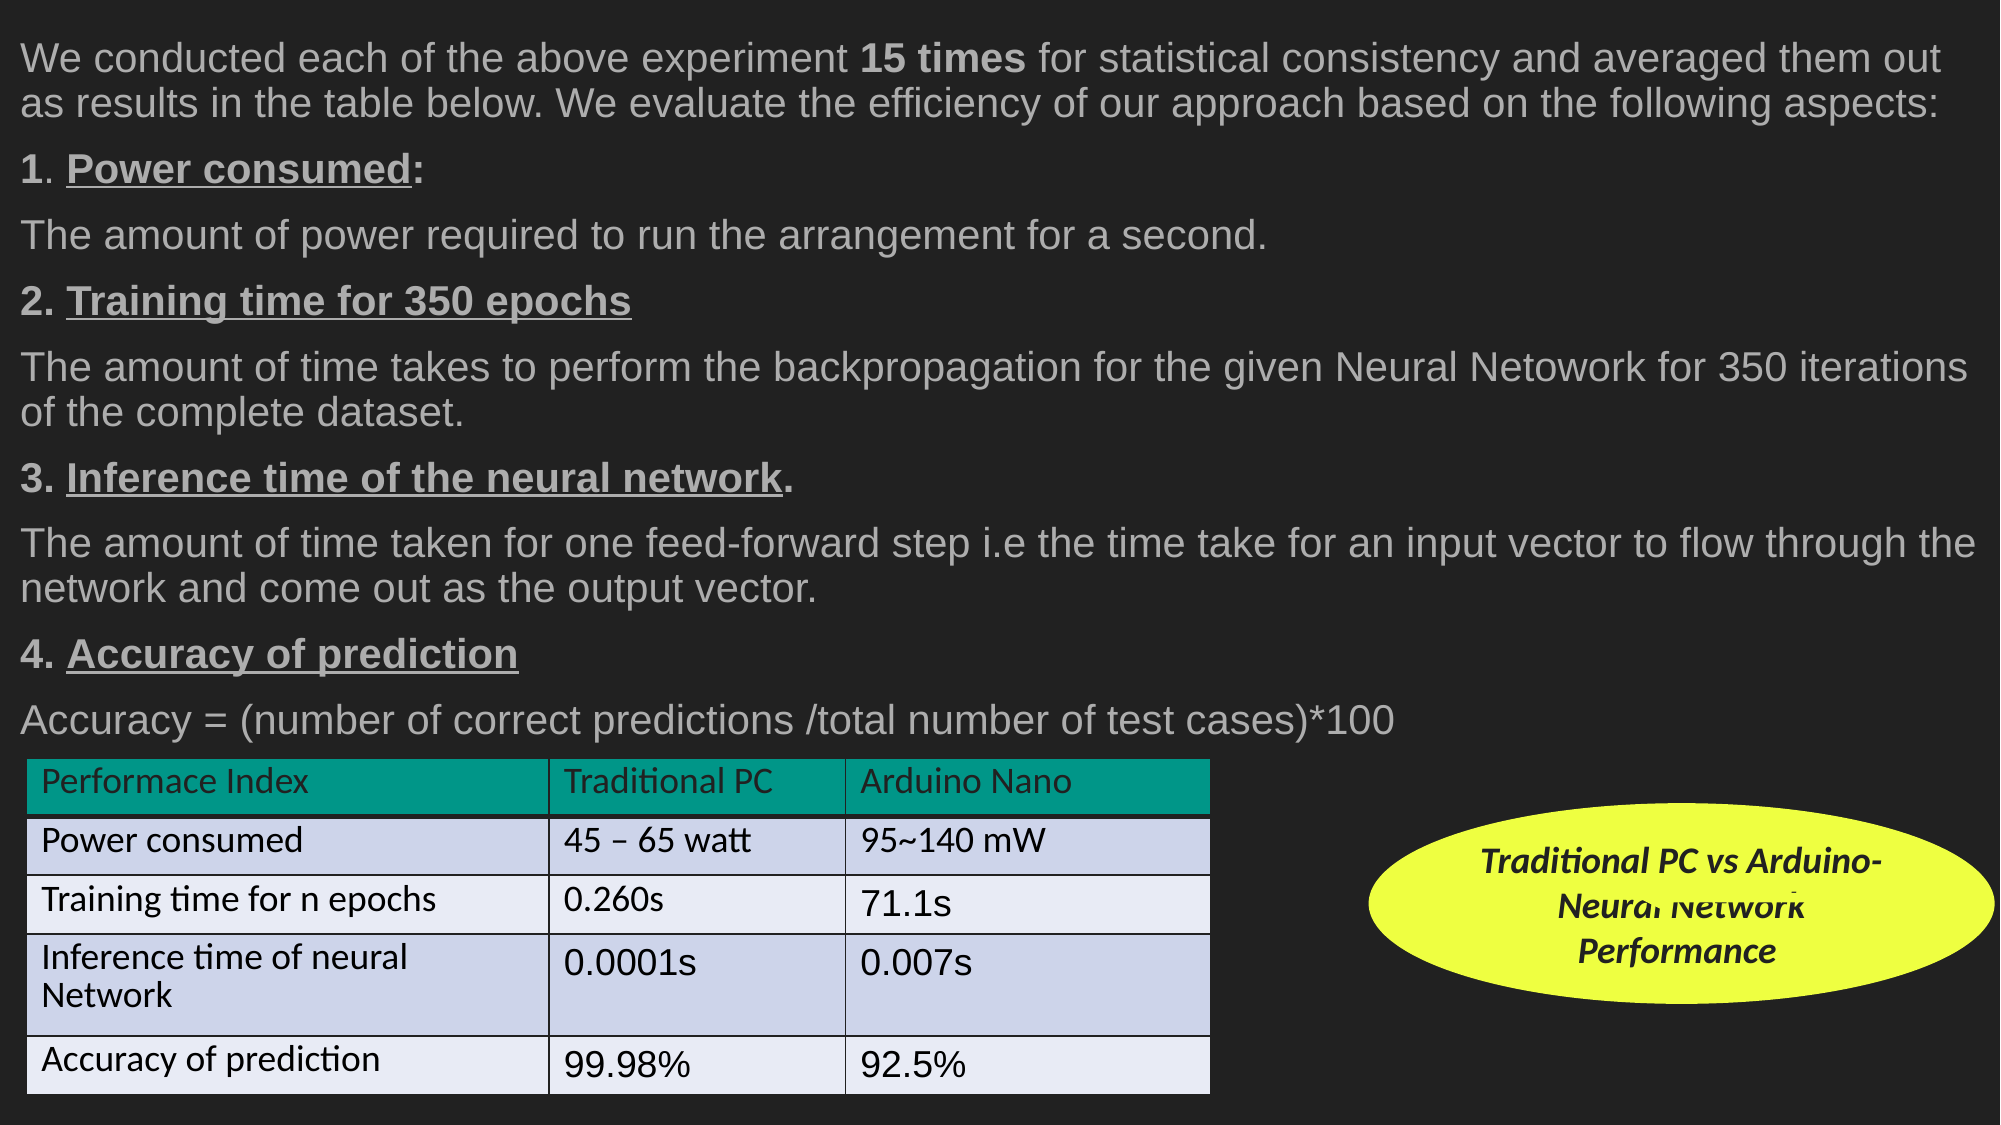

We conducted each of the above experiment 15 times for statistical consistency and averaged them out as results in the table below. We evaluate the efficiency of our approach based on the following aspects:
1. Power consumed:
The amount of power required to run the arrangement for a second.
2. Training time for 350 epochs
The amount of time takes to perform the backpropagation for the given Neural Netowork for 350 iterations of the complete dataset.
3. Inference time of the neural network.
The amount of time taken for one feed-forward step i.e the time take for an input vector to flow through the network and come out as the output vector.
4. Accuracy of prediction
Accuracy = (number of correct predictions /total number of test cases)*100

| Performace Index | Traditional PC | Arduino Nano |
| --- | --- | --- |
| Power consumed | 45 – 65 watt | 95~140 mW |
| Training time for n epochs | 0.260s | 71.1s |
| Inference time of neural Network | 0.0001s | 0.007s |
| Accuracy of prediction | 99.98% | 92.5% |
Traditional PC vs Arduino-
Neural Network Performance